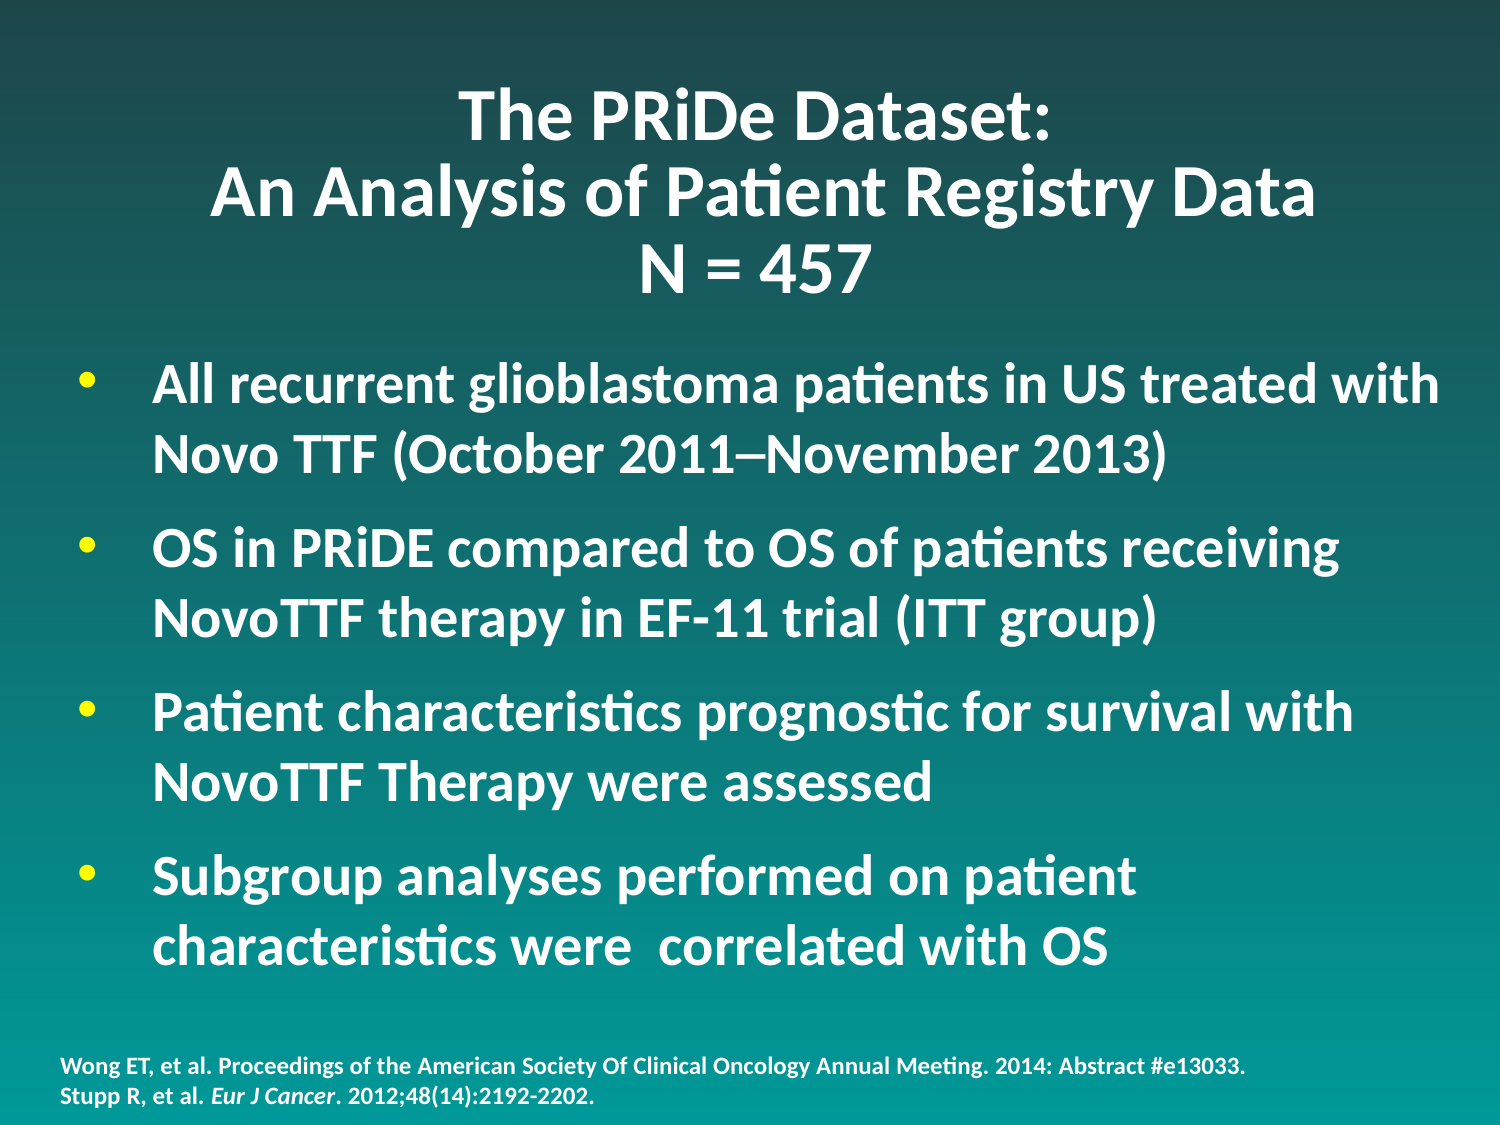

# The PRiDe Dataset: An Analysis of Patient Registry Data N = 457
All recurrent glioblastoma patients in US treated with Novo TTF (October 2011─November 2013)
OS in PRiDE compared to OS of patients receiving NovoTTF therapy in EF-11 trial (ITT group)
Patient characteristics prognostic for survival with NovoTTF Therapy were assessed
Subgroup analyses performed on patient characteristics were  correlated with OS
Wong ET, et al. Proceedings of the American Society Of Clinical Oncology Annual Meeting. 2014: Abstract #e13033.
Stupp R, et al. Eur J Cancer. 2012;48(14):2192-2202.